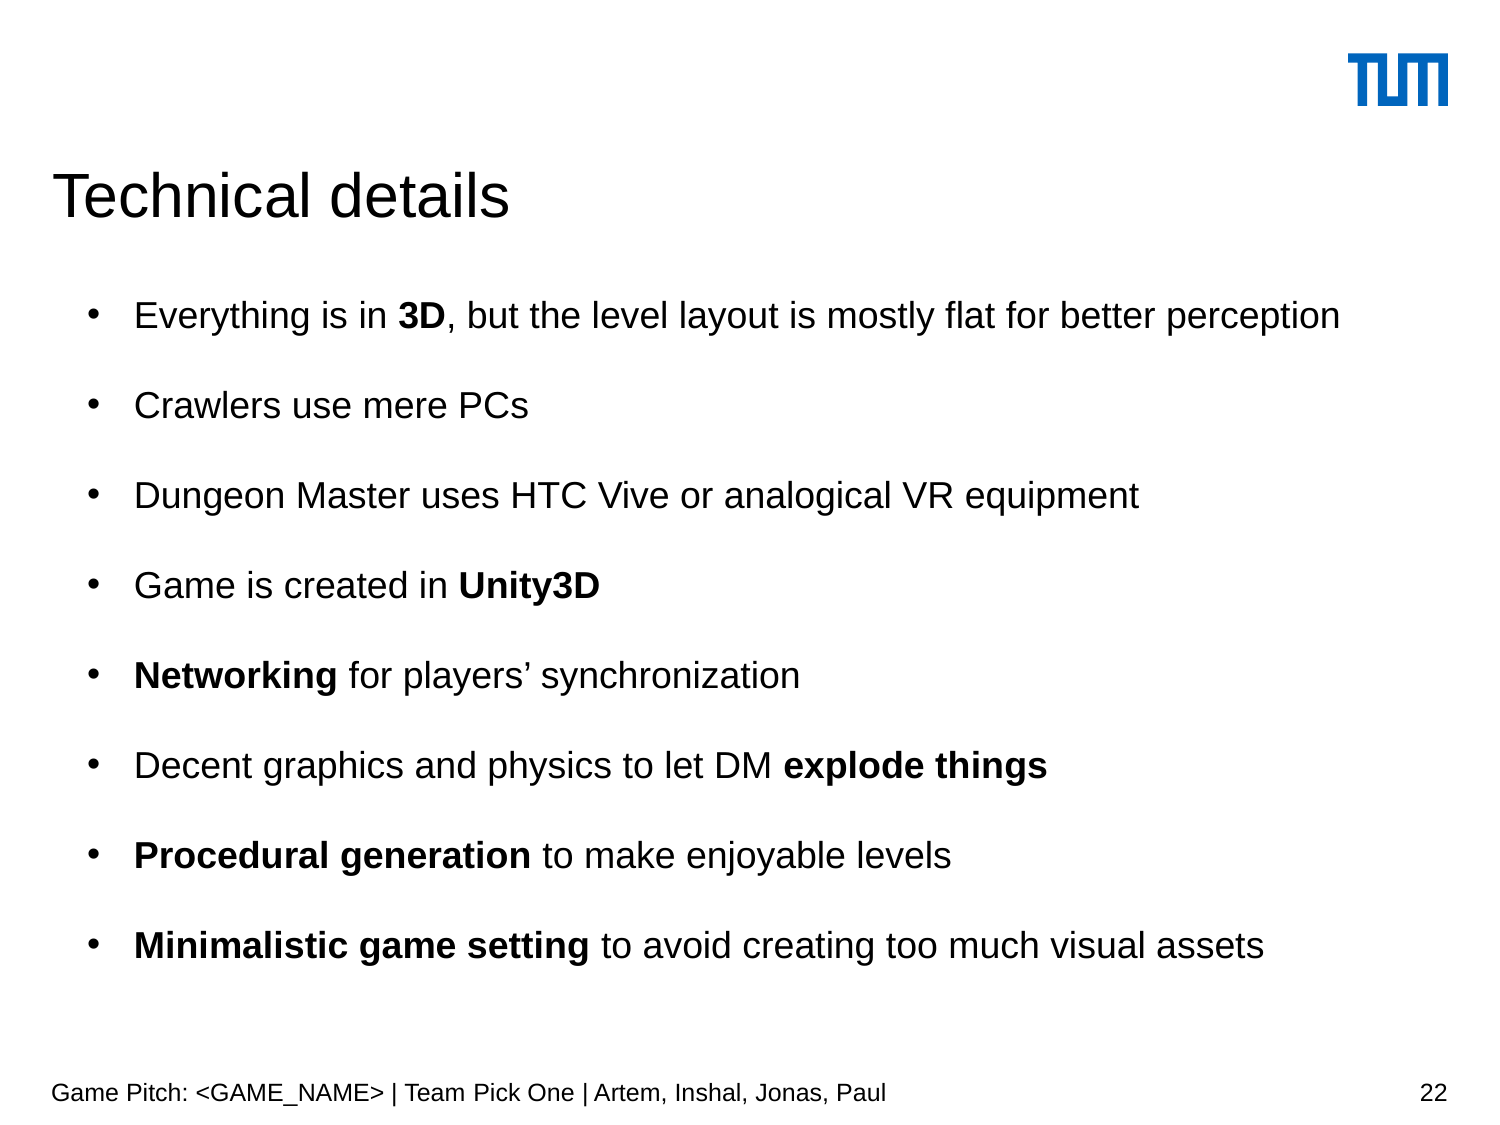

# Technical details
Everything is in 3D, but the level layout is mostly flat for better perception

Crawlers use mere PCs

Dungeon Master uses HTC Vive or analogical VR equipment

Game is created in Unity3D

Networking for players’ synchronization

Decent graphics and physics to let DM explode things

Procedural generation to make enjoyable levels

Minimalistic game setting to avoid creating too much visual assets
Game Pitch: <GAME_NAME> | Team Pick One | Artem, Inshal, Jonas, Paul
22